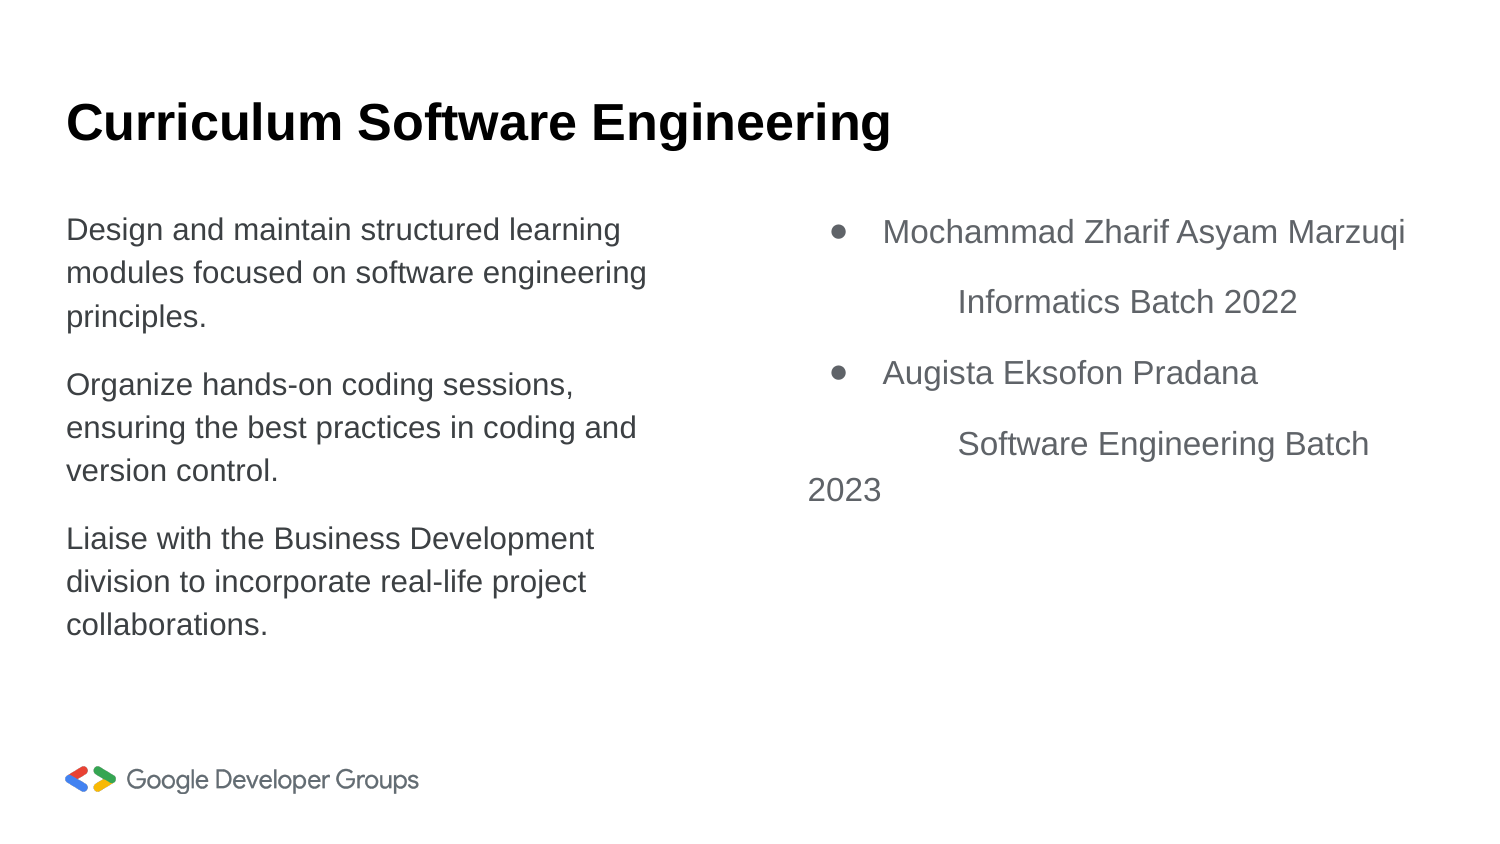

# Curriculum Software Engineering
Design and maintain structured learning modules focused on software engineering principles.
Organize hands-on coding sessions, ensuring the best practices in coding and version control.
Liaise with the Business Development division to incorporate real-life project collaborations.

Mochammad Zharif Asyam Marzuqi
	Informatics Batch 2022
Augista Eksofon Pradana
	Software Engineering Batch 2023